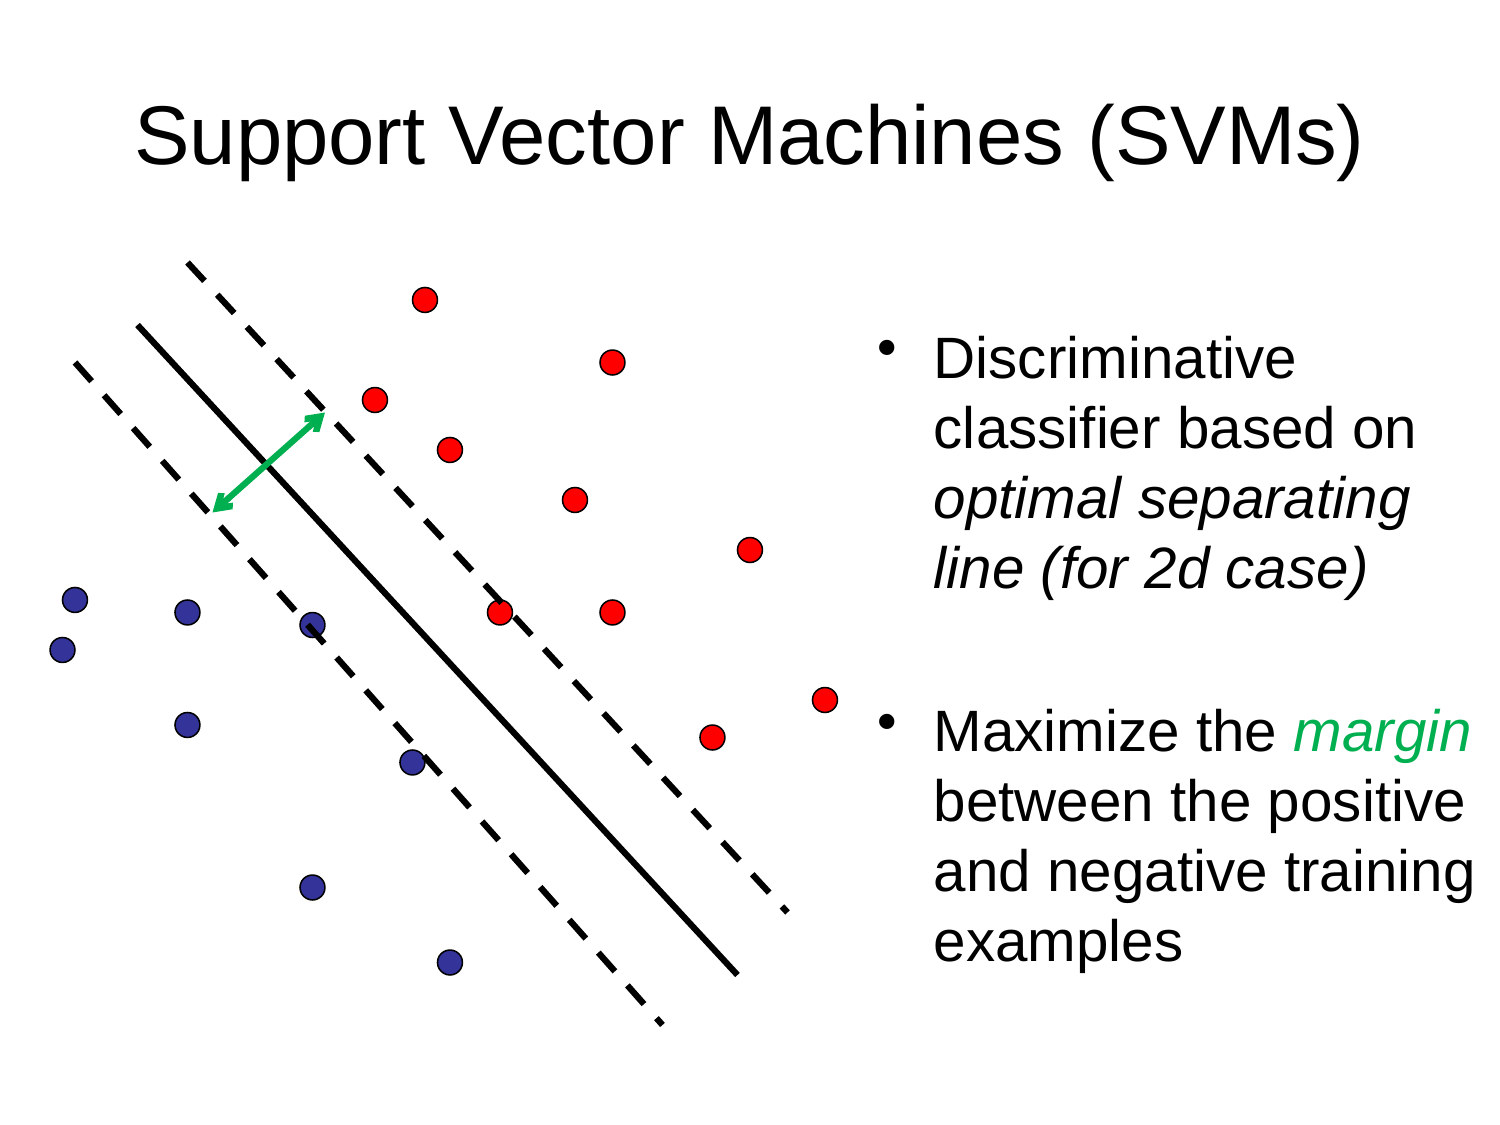

# Support Vector Machines (SVMs)

Discriminative classifier based on optimal separating line (for 2d case)

Maximize the margin between the positive and negative training examples